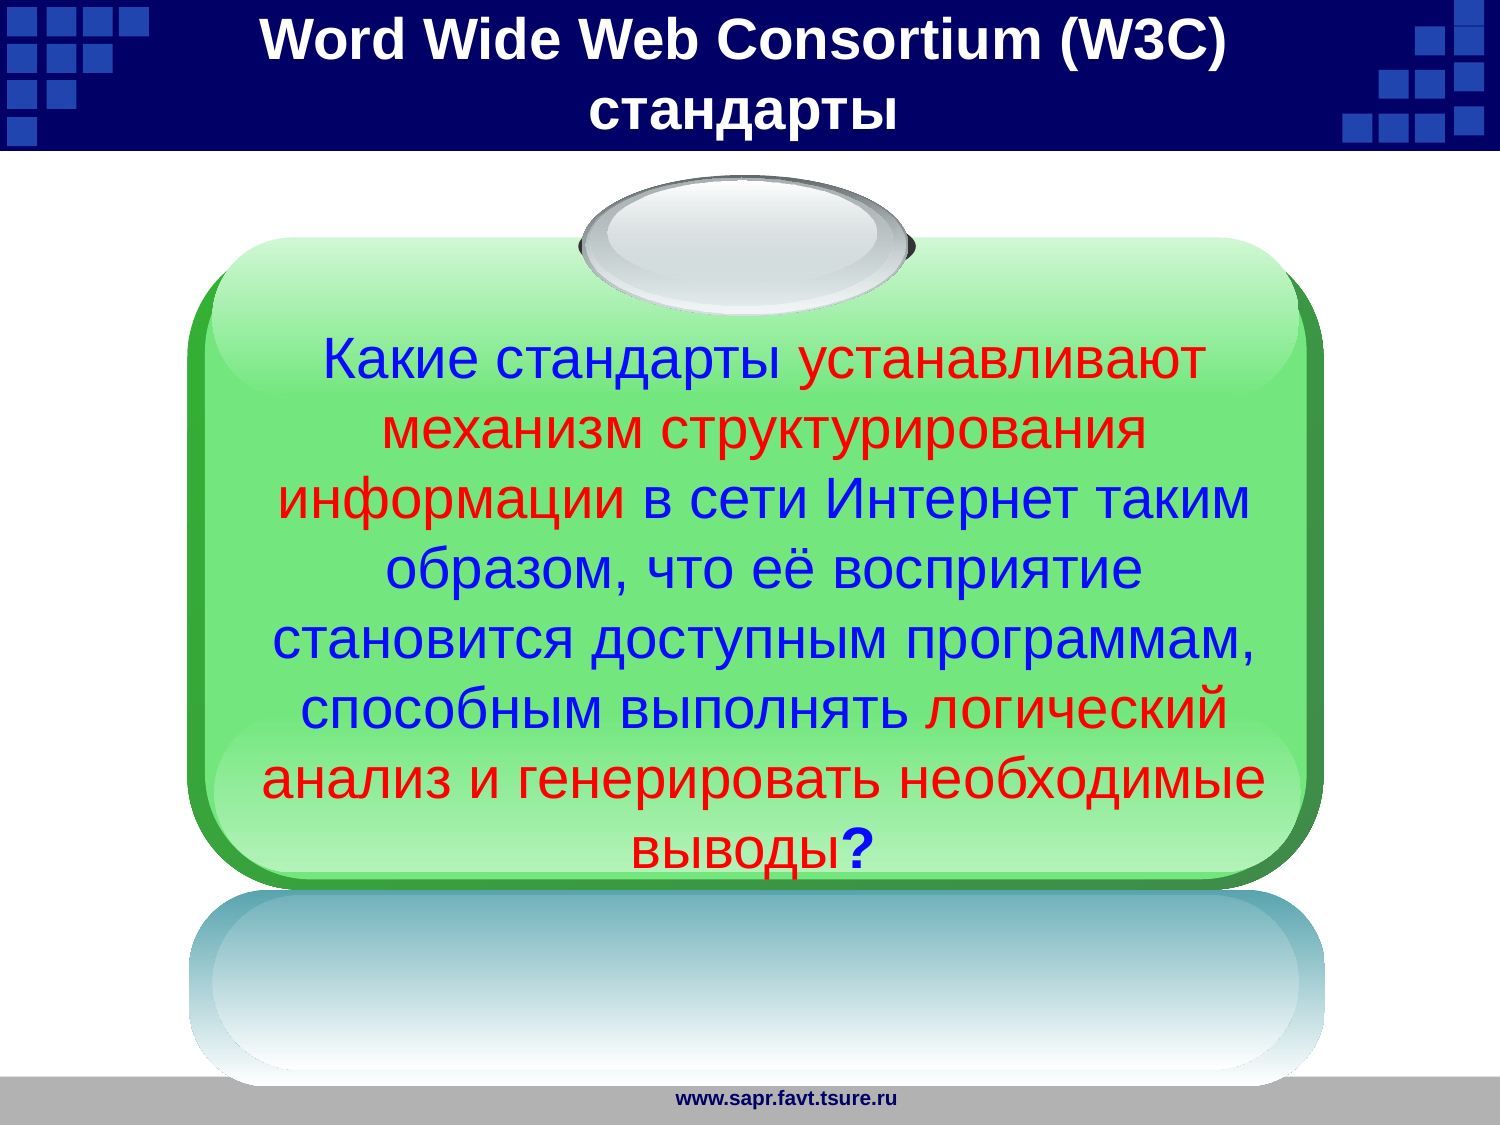

Word Wide Web Consortium (W3C) стандарты

Какие стандарты устанавливают механизм структурирования информации в сети Интернет таким образом, что её восприятие становится доступным программам, способным выполнять логический анализ и генерировать необходимые выводы?

www.sapr.favt.tsure.ru